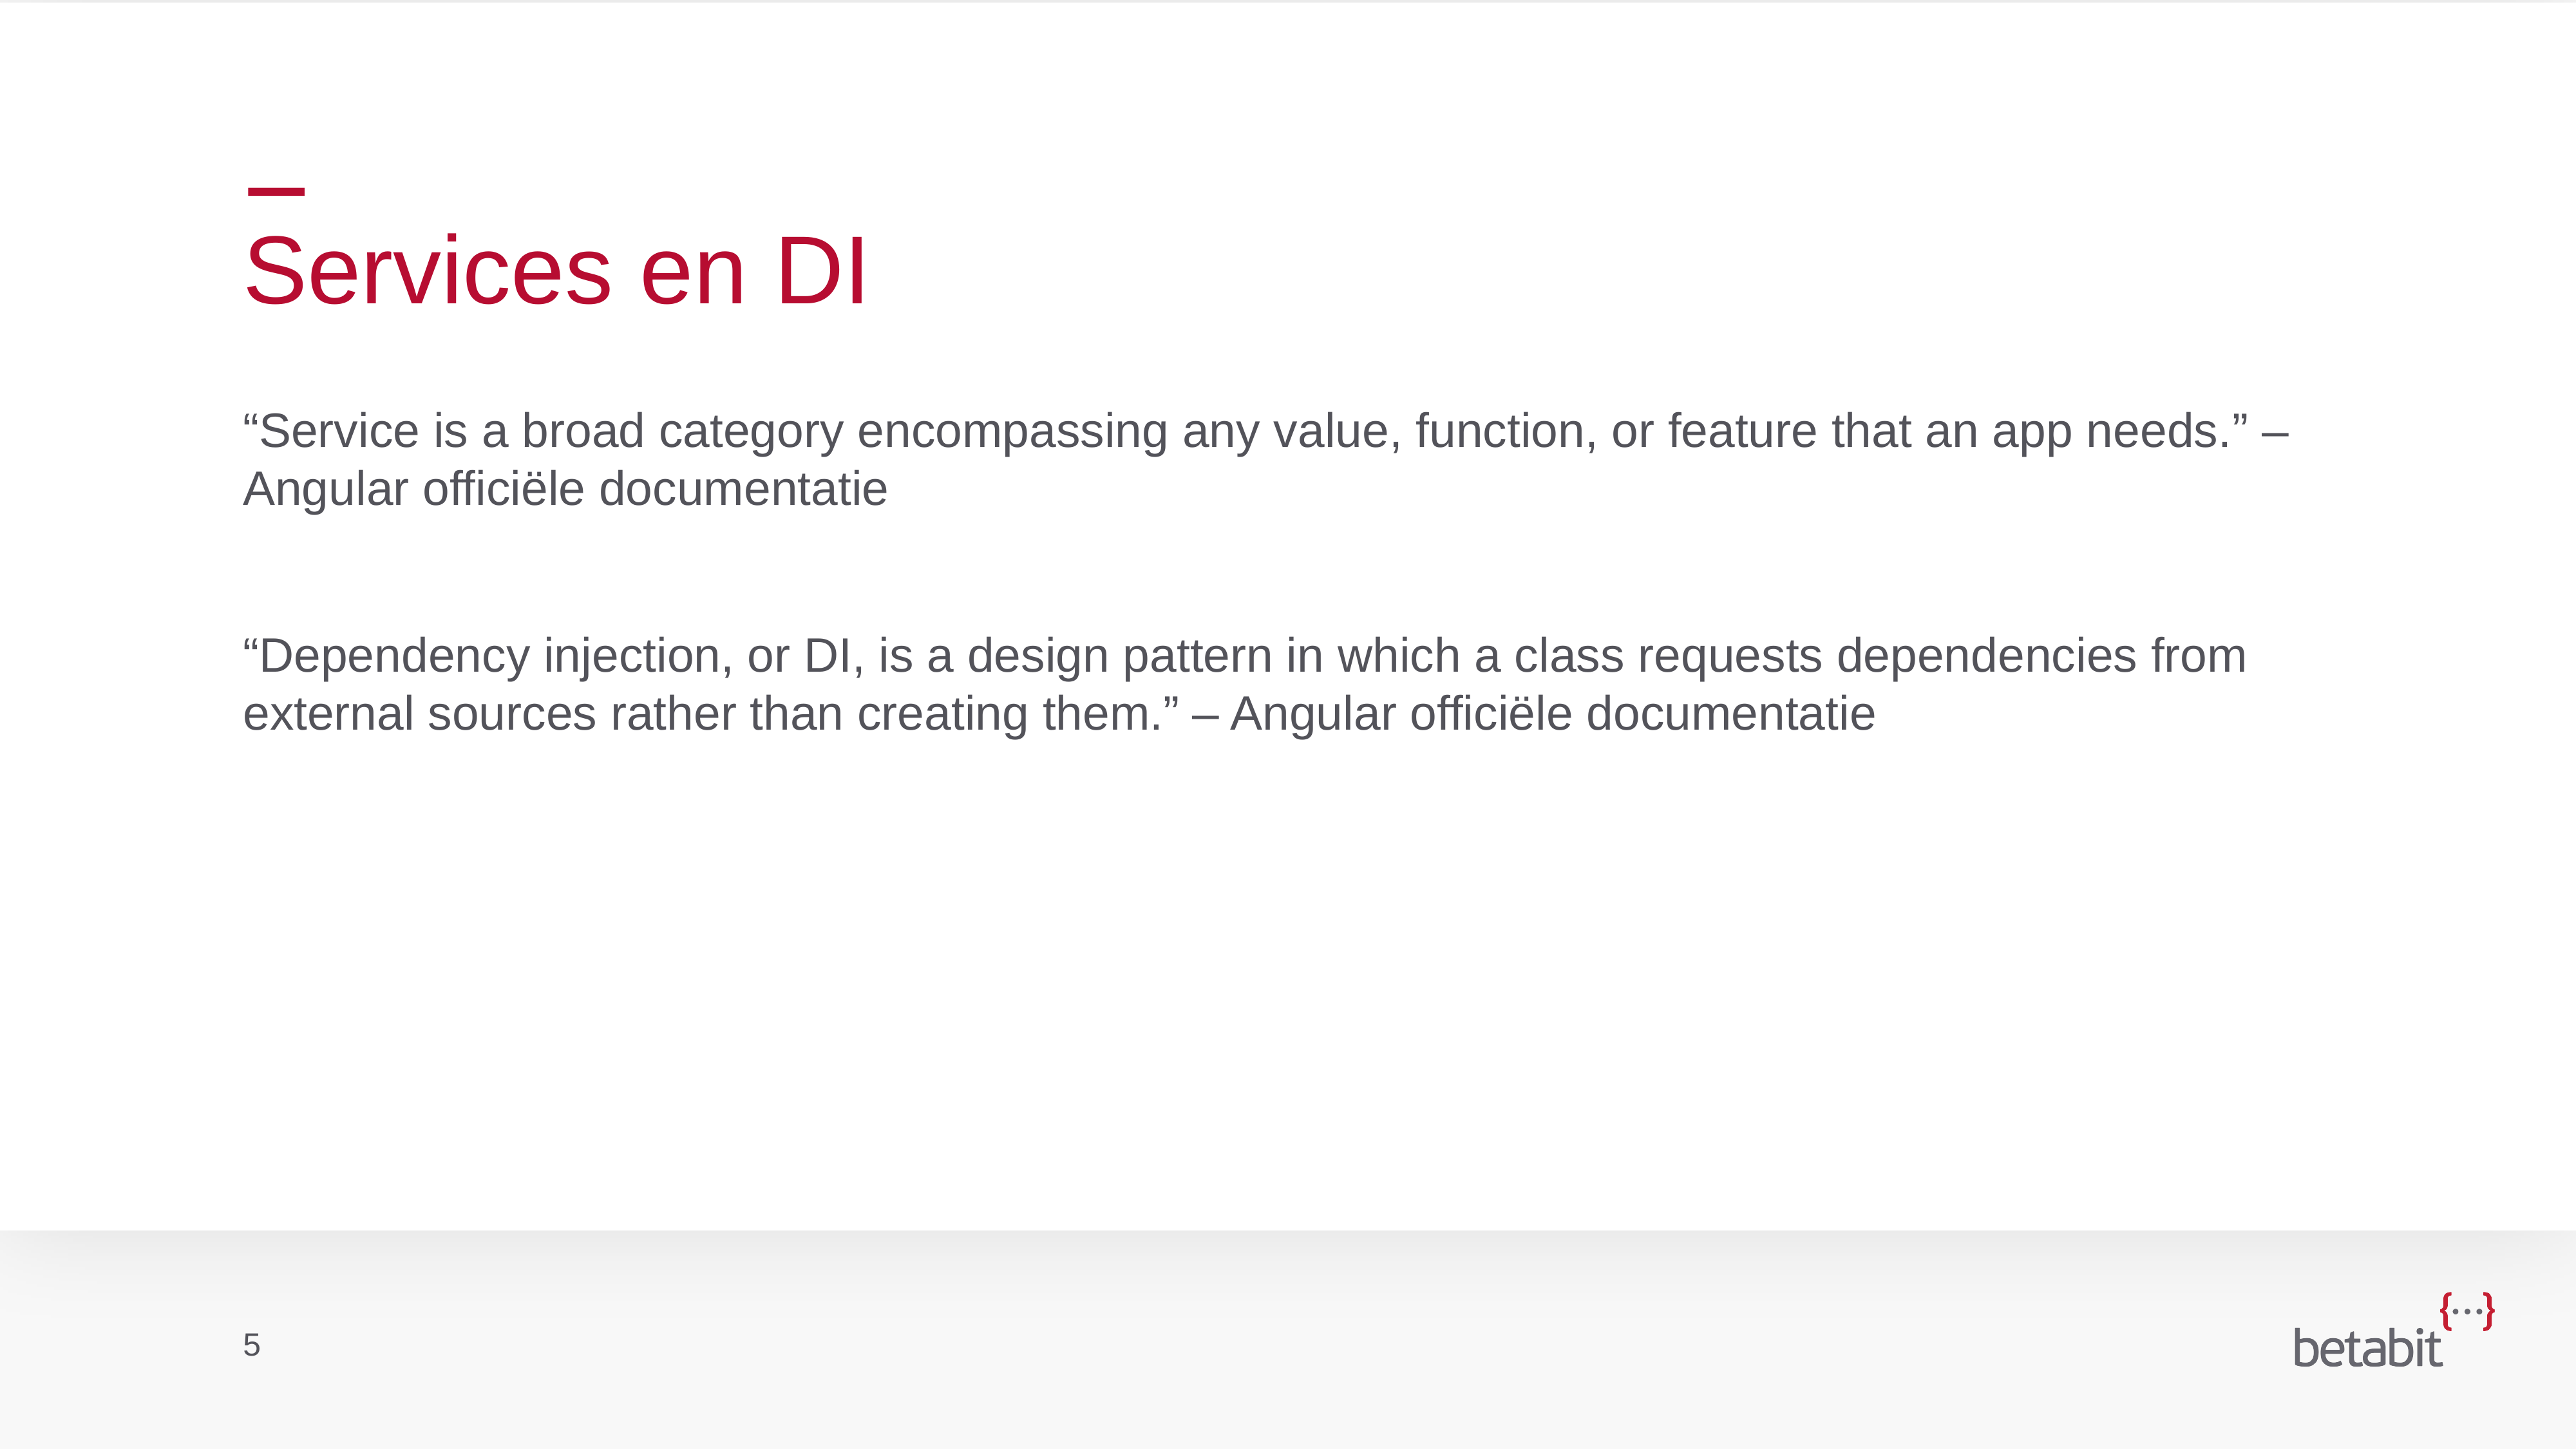

# Services en DI
“Service is a broad category encompassing any value, function, or feature that an app needs.” – Angular officiële documentatie

“Dependency injection, or DI, is a design pattern in which a class requests dependencies from external sources rather than creating them.” – Angular officiële documentatie
5